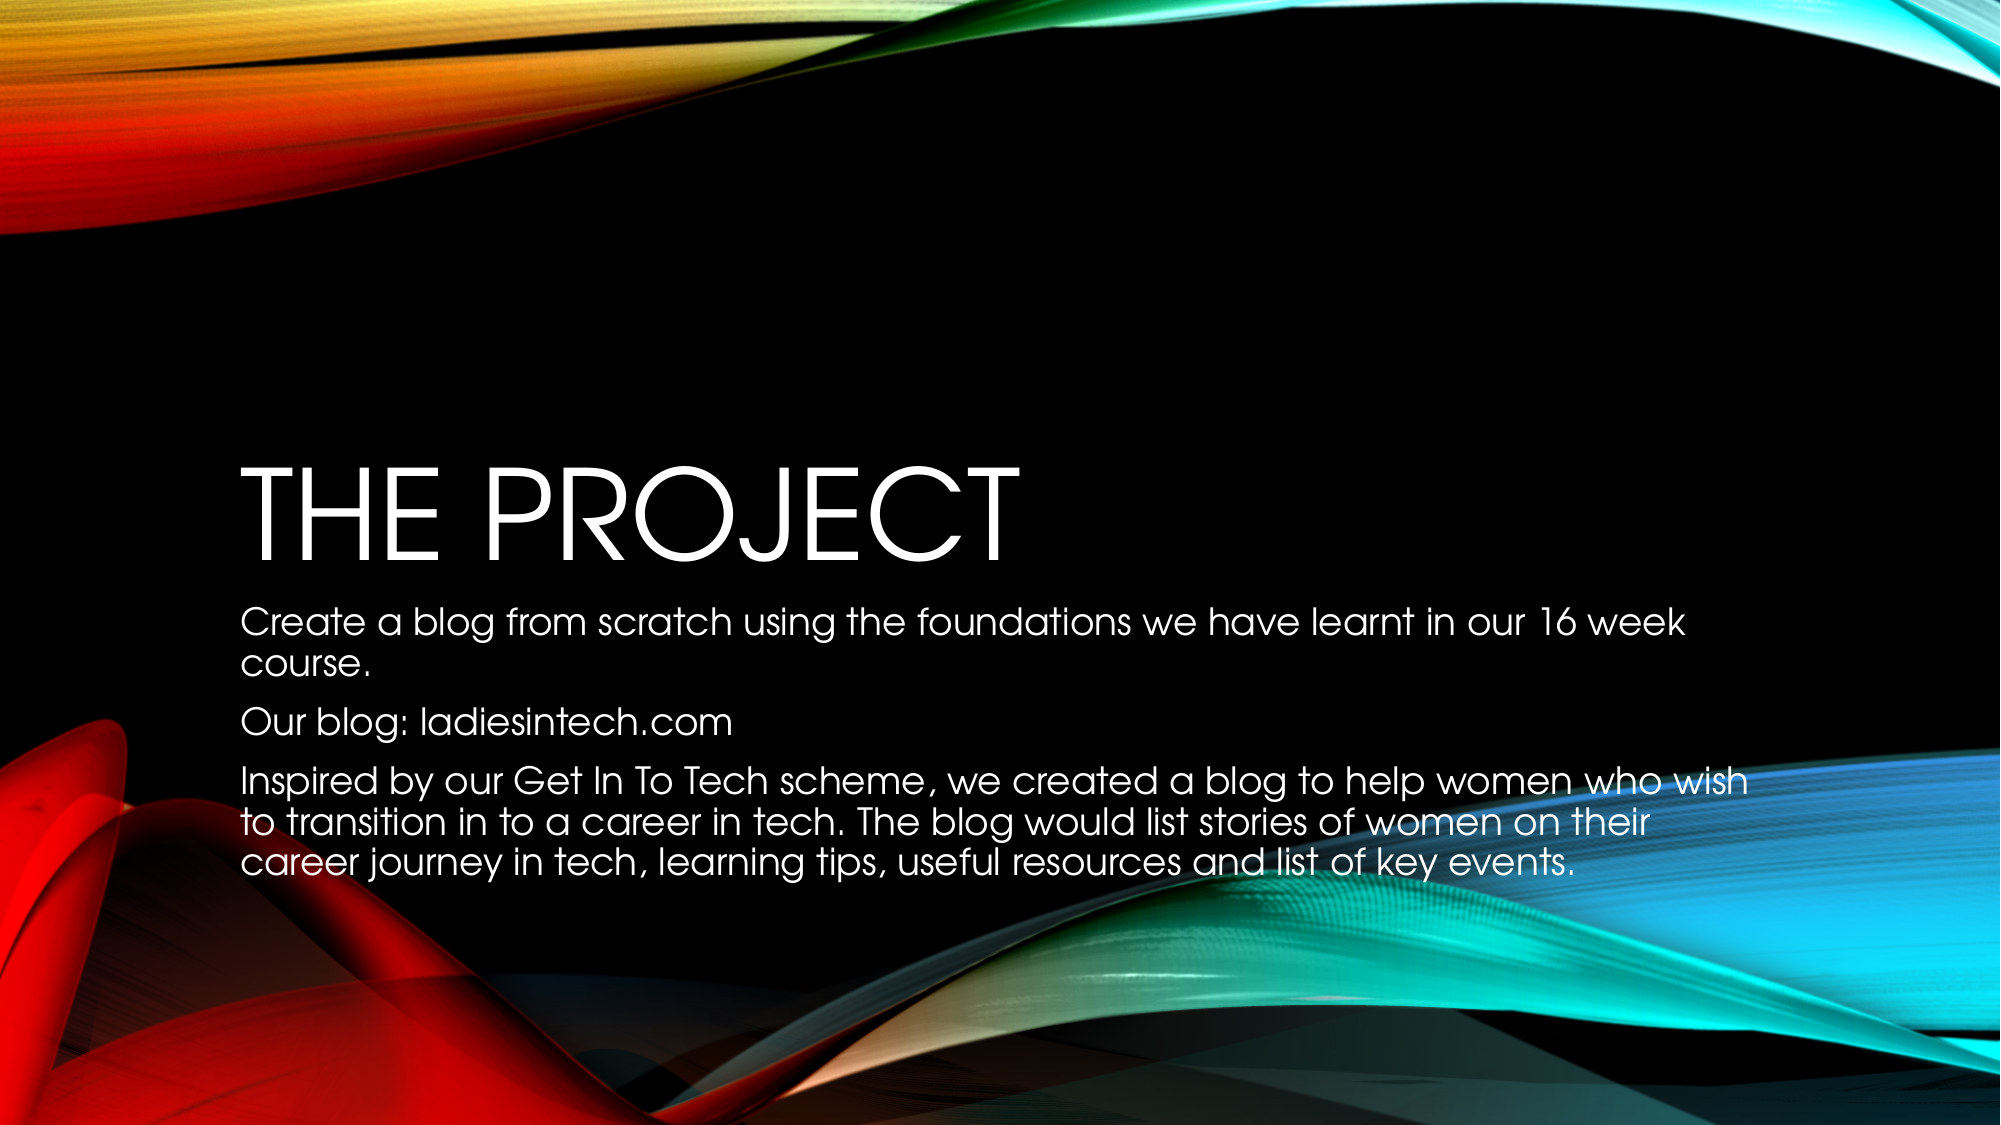

# The project
Create a blog from scratch using the foundations we have learnt in our 16 week course.
Our blog: ladiesintech.com
Inspired by our Get In To Tech scheme, we created a blog to help women who wish to transition in to a career in tech. The blog would list stories of women on their career journey in tech, learning tips, useful resources and list of key events.